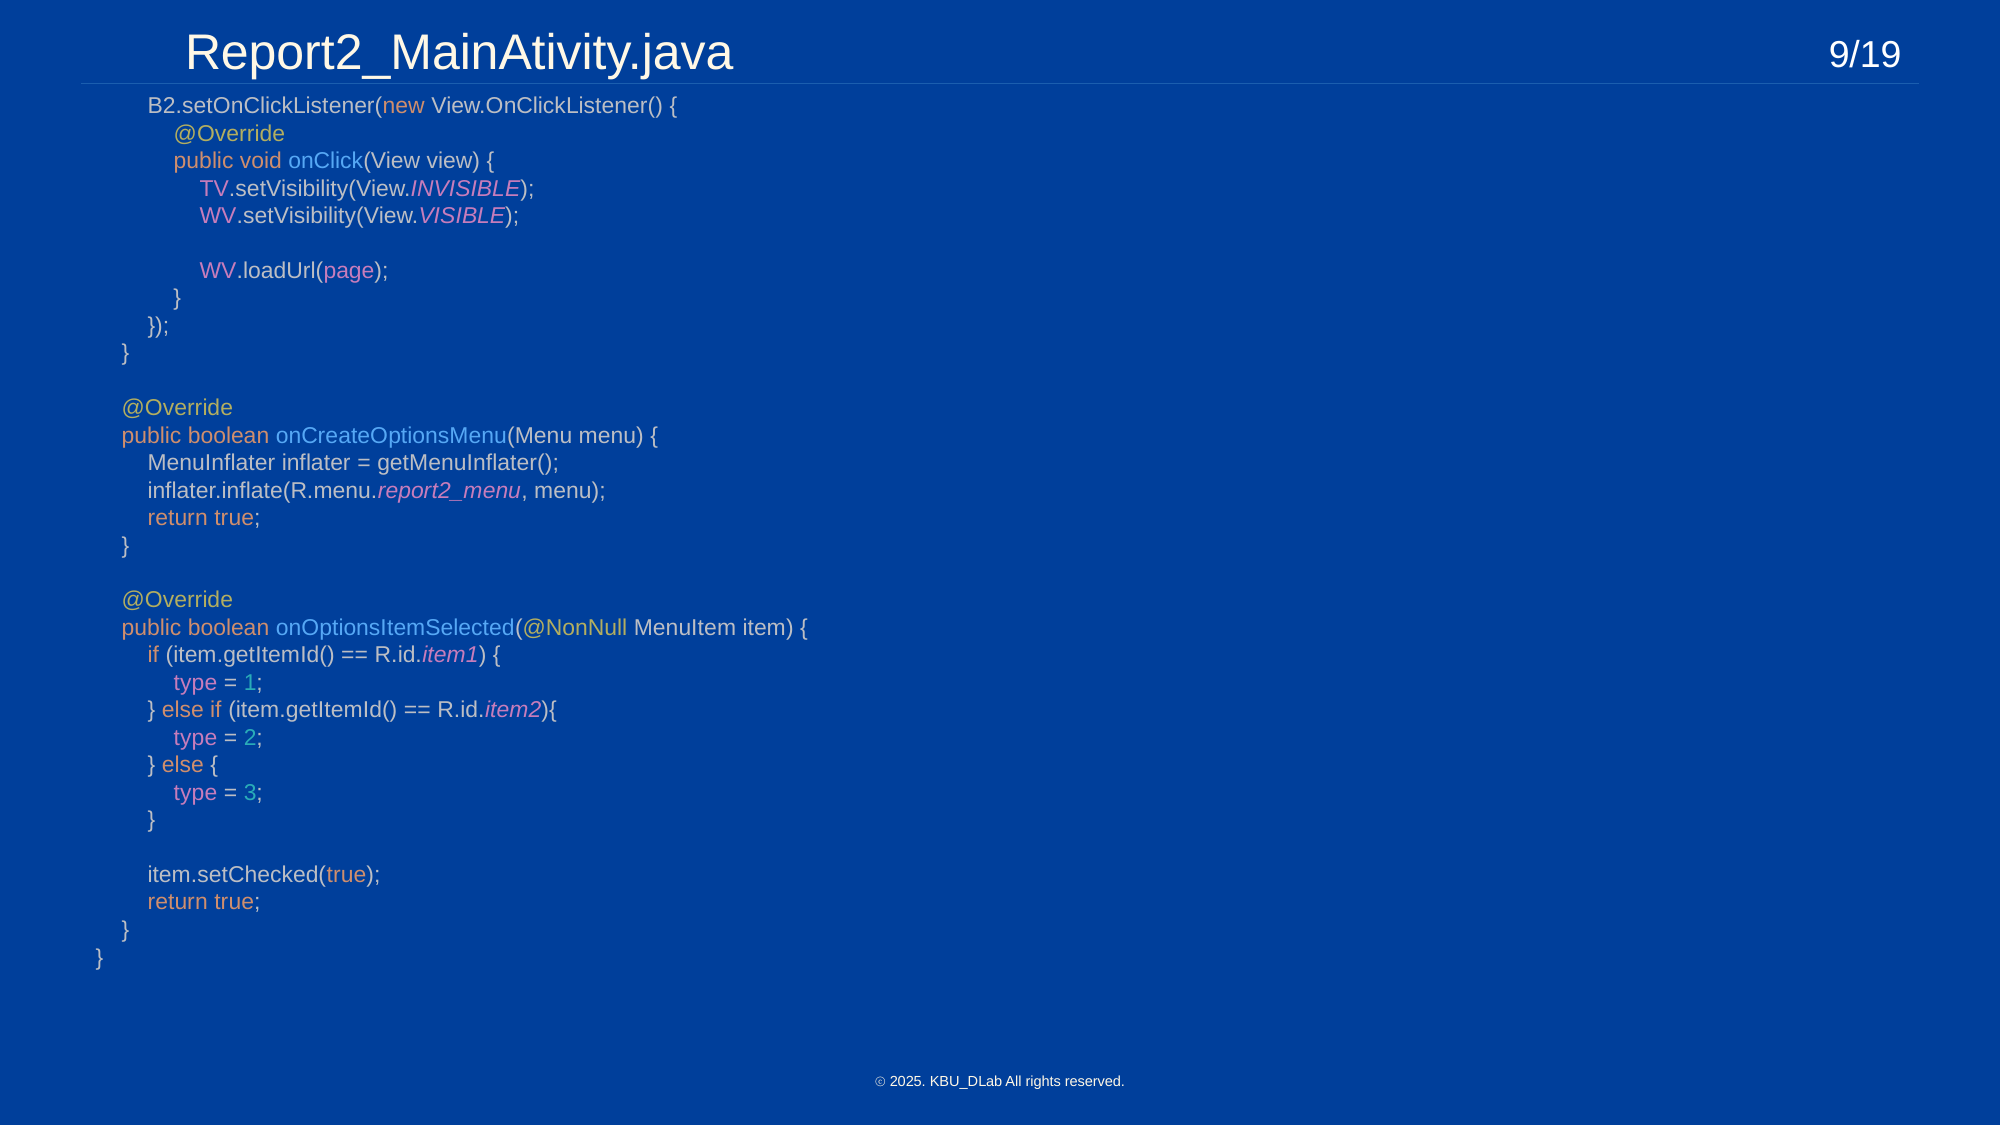

Report2_MainAtivity.java
9/19
        B2.setOnClickListener(new View.OnClickListener() {
            @Override
            public void onClick(View view) {
                TV.setVisibility(View.INVISIBLE);
                WV.setVisibility(View.VISIBLE);
                WV.loadUrl(page);
            }
        });
    }
    @Override
    public boolean onCreateOptionsMenu(Menu menu) {
        MenuInflater inflater = getMenuInflater();
        inflater.inflate(R.menu.report2_menu, menu);
        return true;
    }
    @Override
    public boolean onOptionsItemSelected(@NonNull MenuItem item) {
        if (item.getItemId() == R.id.item1) {
            type = 1;
        } else if (item.getItemId() == R.id.item2){
            type = 2;
        } else {
            type = 3;
        }
        item.setChecked(true);
        return true;
    }
}